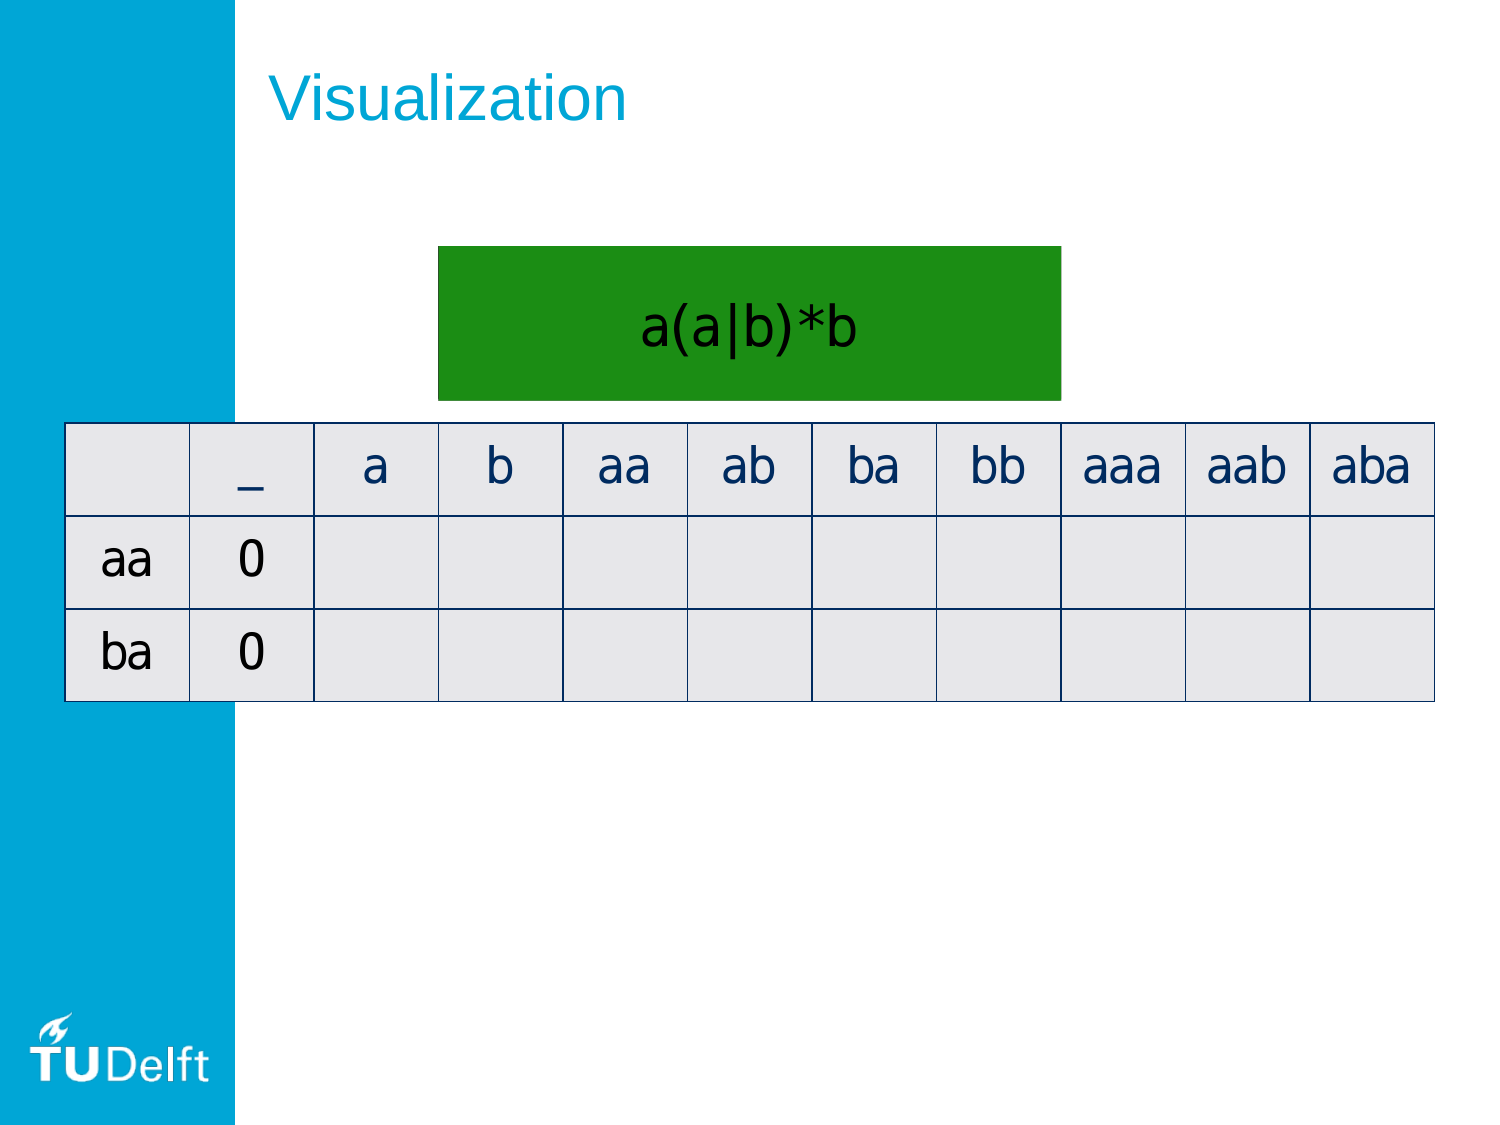

# Visualization
a(a|b)*b

A column string z is en distinguishing extension if aaz in L and baz not in L, or vice versa

|  | \_ | a | b | aa | ab | ba | bb | aaa | aab | aba |
| --- | --- | --- | --- | --- | --- | --- | --- | --- | --- | --- |
| aa | 0 |  |  |  |  |  |  |  |  |  |
| ba | 0 |  |  |  |  |  |  |  |  |  |